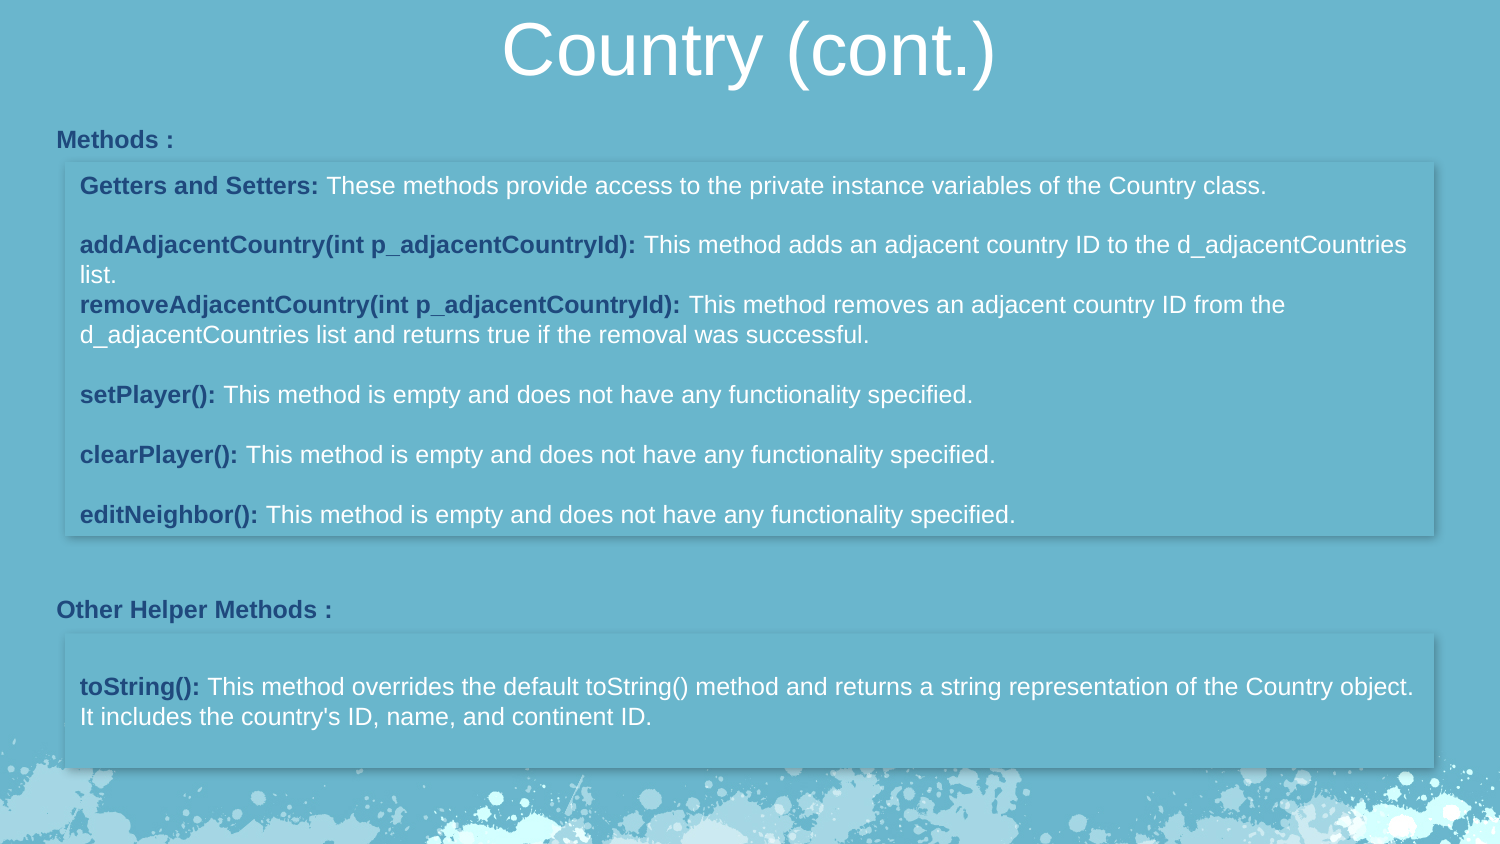

Country (cont.)
Methods :
Getters and Setters: These methods provide access to the private instance variables of the Country class.

addAdjacentCountry(int p_adjacentCountryId): This method adds an adjacent country ID to the d_adjacentCountries list.
removeAdjacentCountry(int p_adjacentCountryId): This method removes an adjacent country ID from the d_adjacentCountries list and returns true if the removal was successful.

setPlayer(): This method is empty and does not have any functionality specified.

clearPlayer(): This method is empty and does not have any functionality specified.

editNeighbor(): This method is empty and does not have any functionality specified.

Other Helper Methods :

toString(): This method overrides the default toString() method and returns a string representation of the Country object. It includes the country's ID, name, and continent ID.